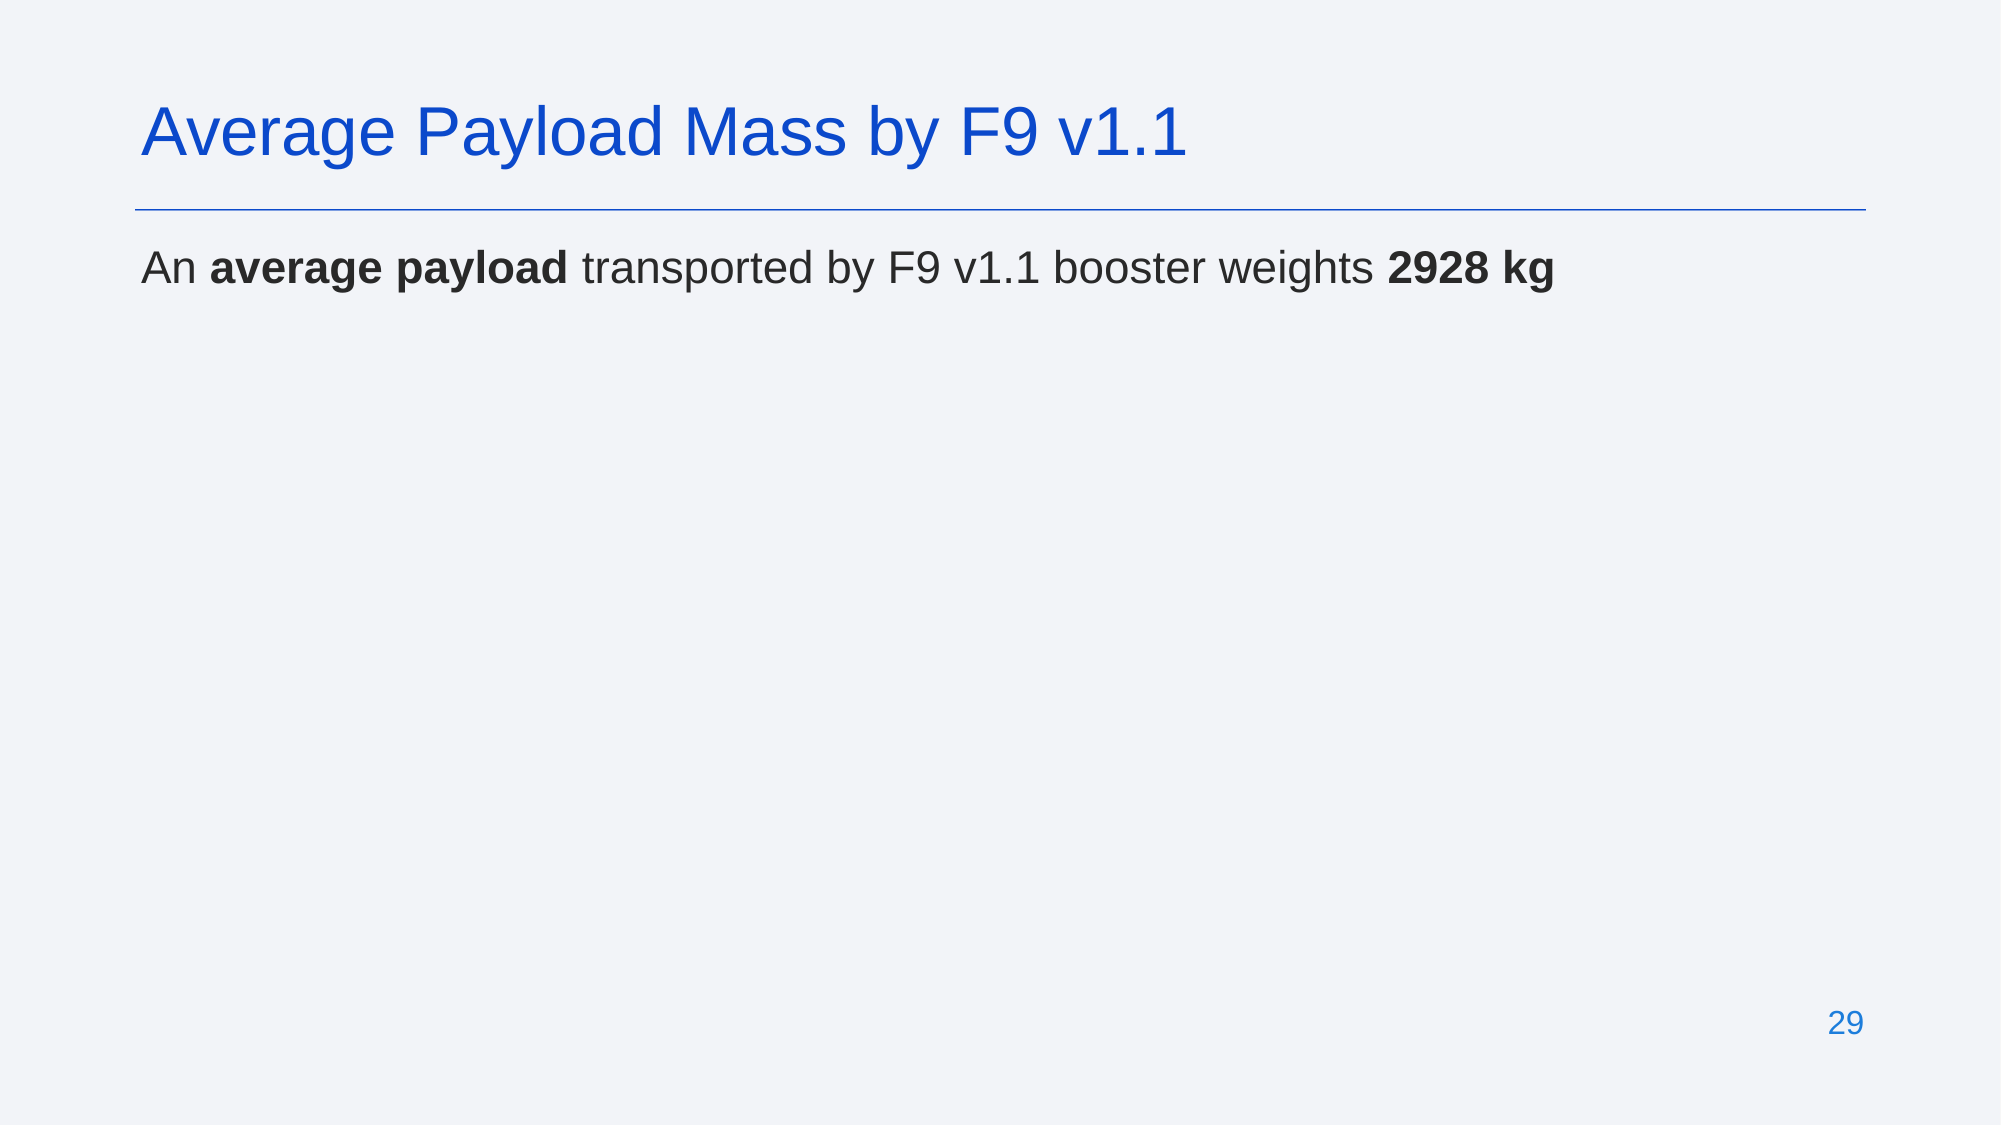

Average Payload Mass by F9 v1.1
An average payload transported by F9 v1.1 booster weights 2928 kg
29